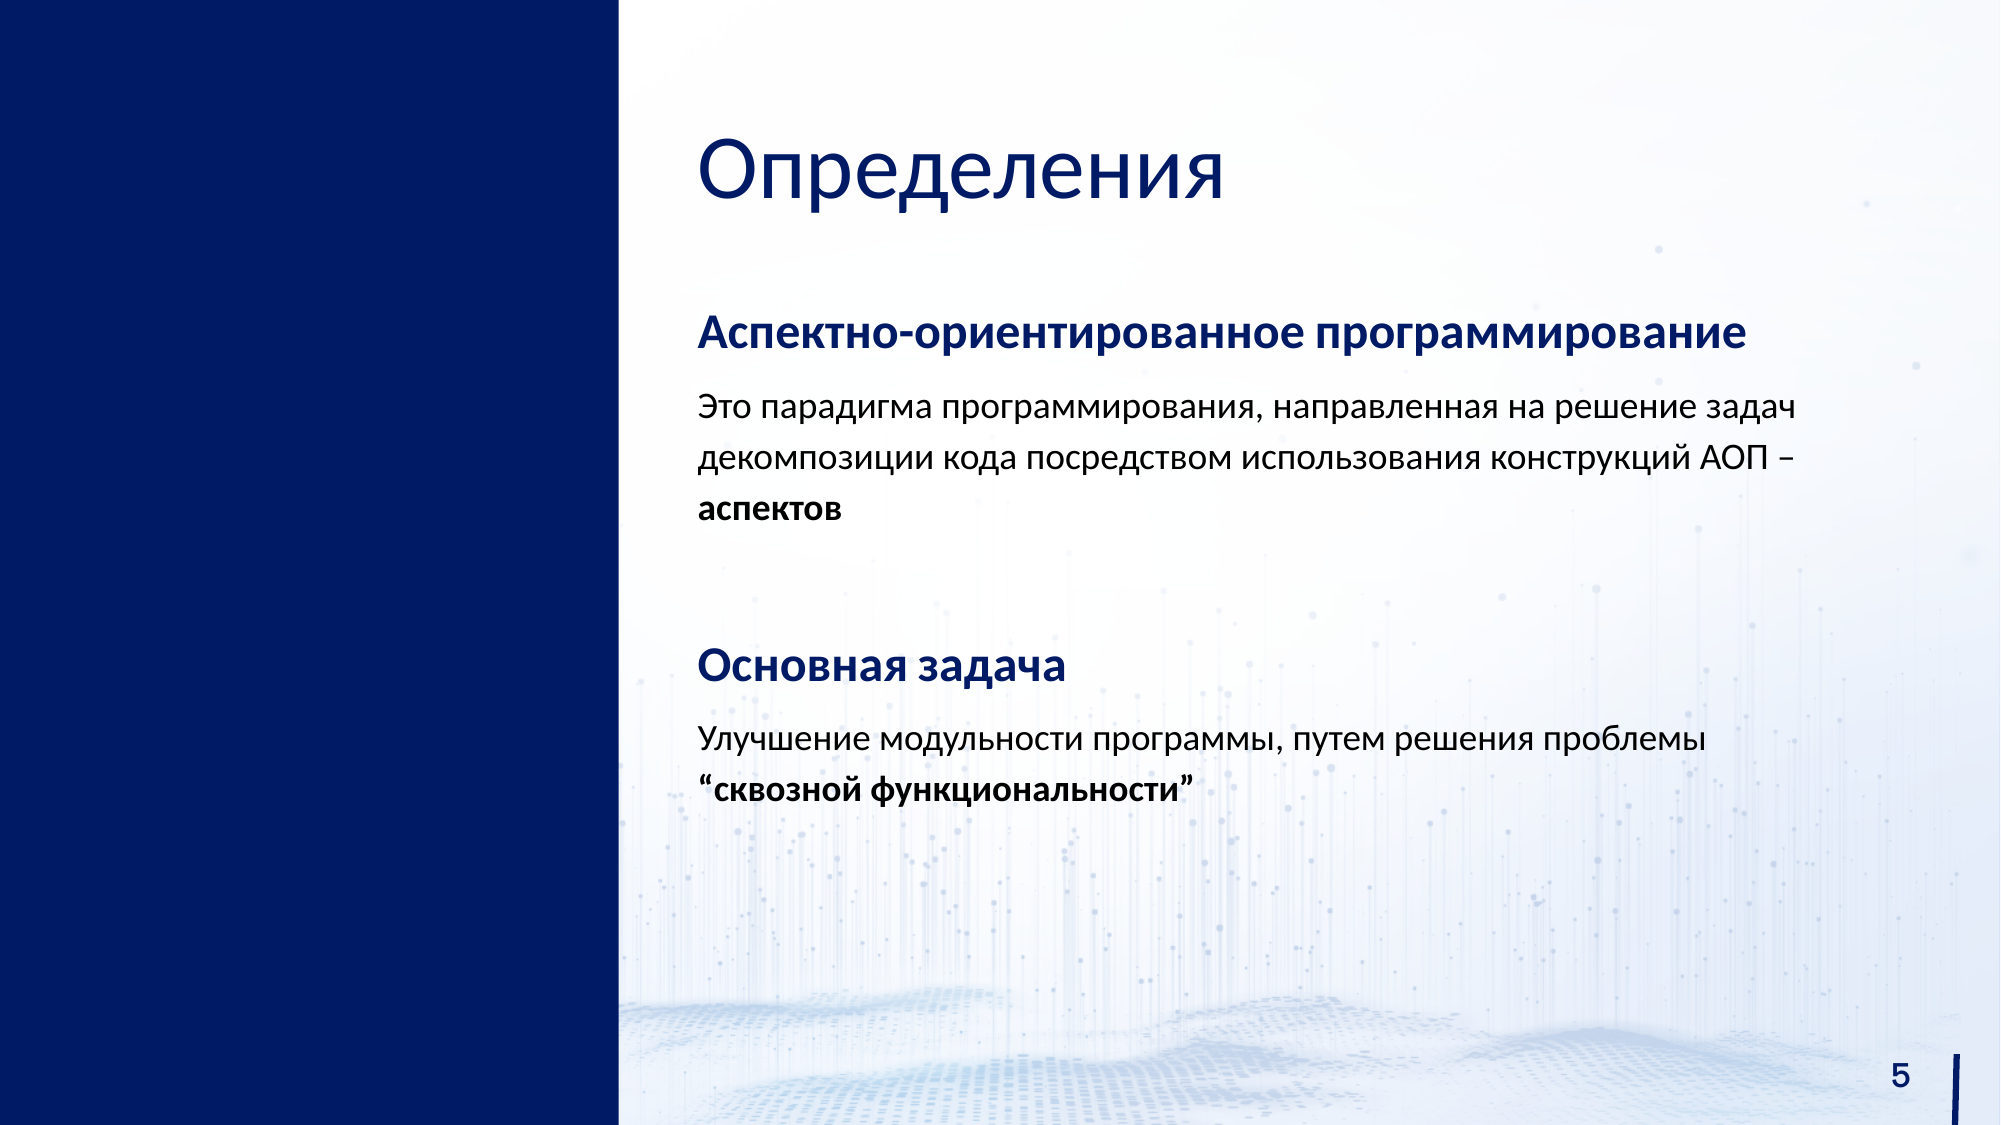

# Определения
Аспектно-ориентированное программирование
Это парадигма программирования, направленная на решение задач декомпозиции кода посредством использования конструкций АОП – аспектов
Основная задача
Улучшение модульности программы, путем решения проблемы “сквозной функциональности”
5